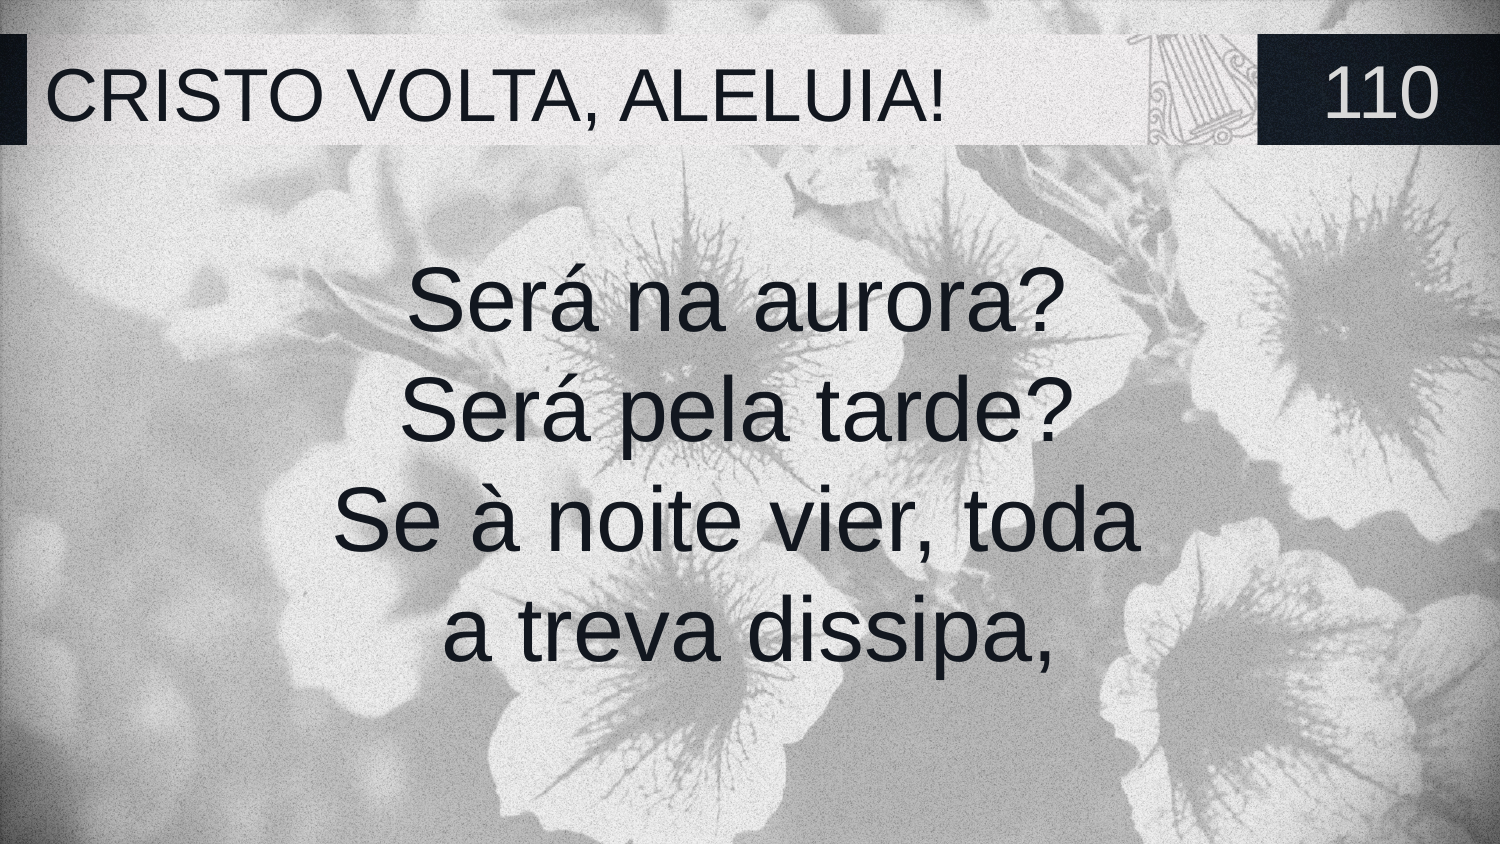

# CRISTO VOLTA, ALELUIA!
110
Será na aurora?
Será pela tarde?
Se à noite vier, toda
a treva dissipa,